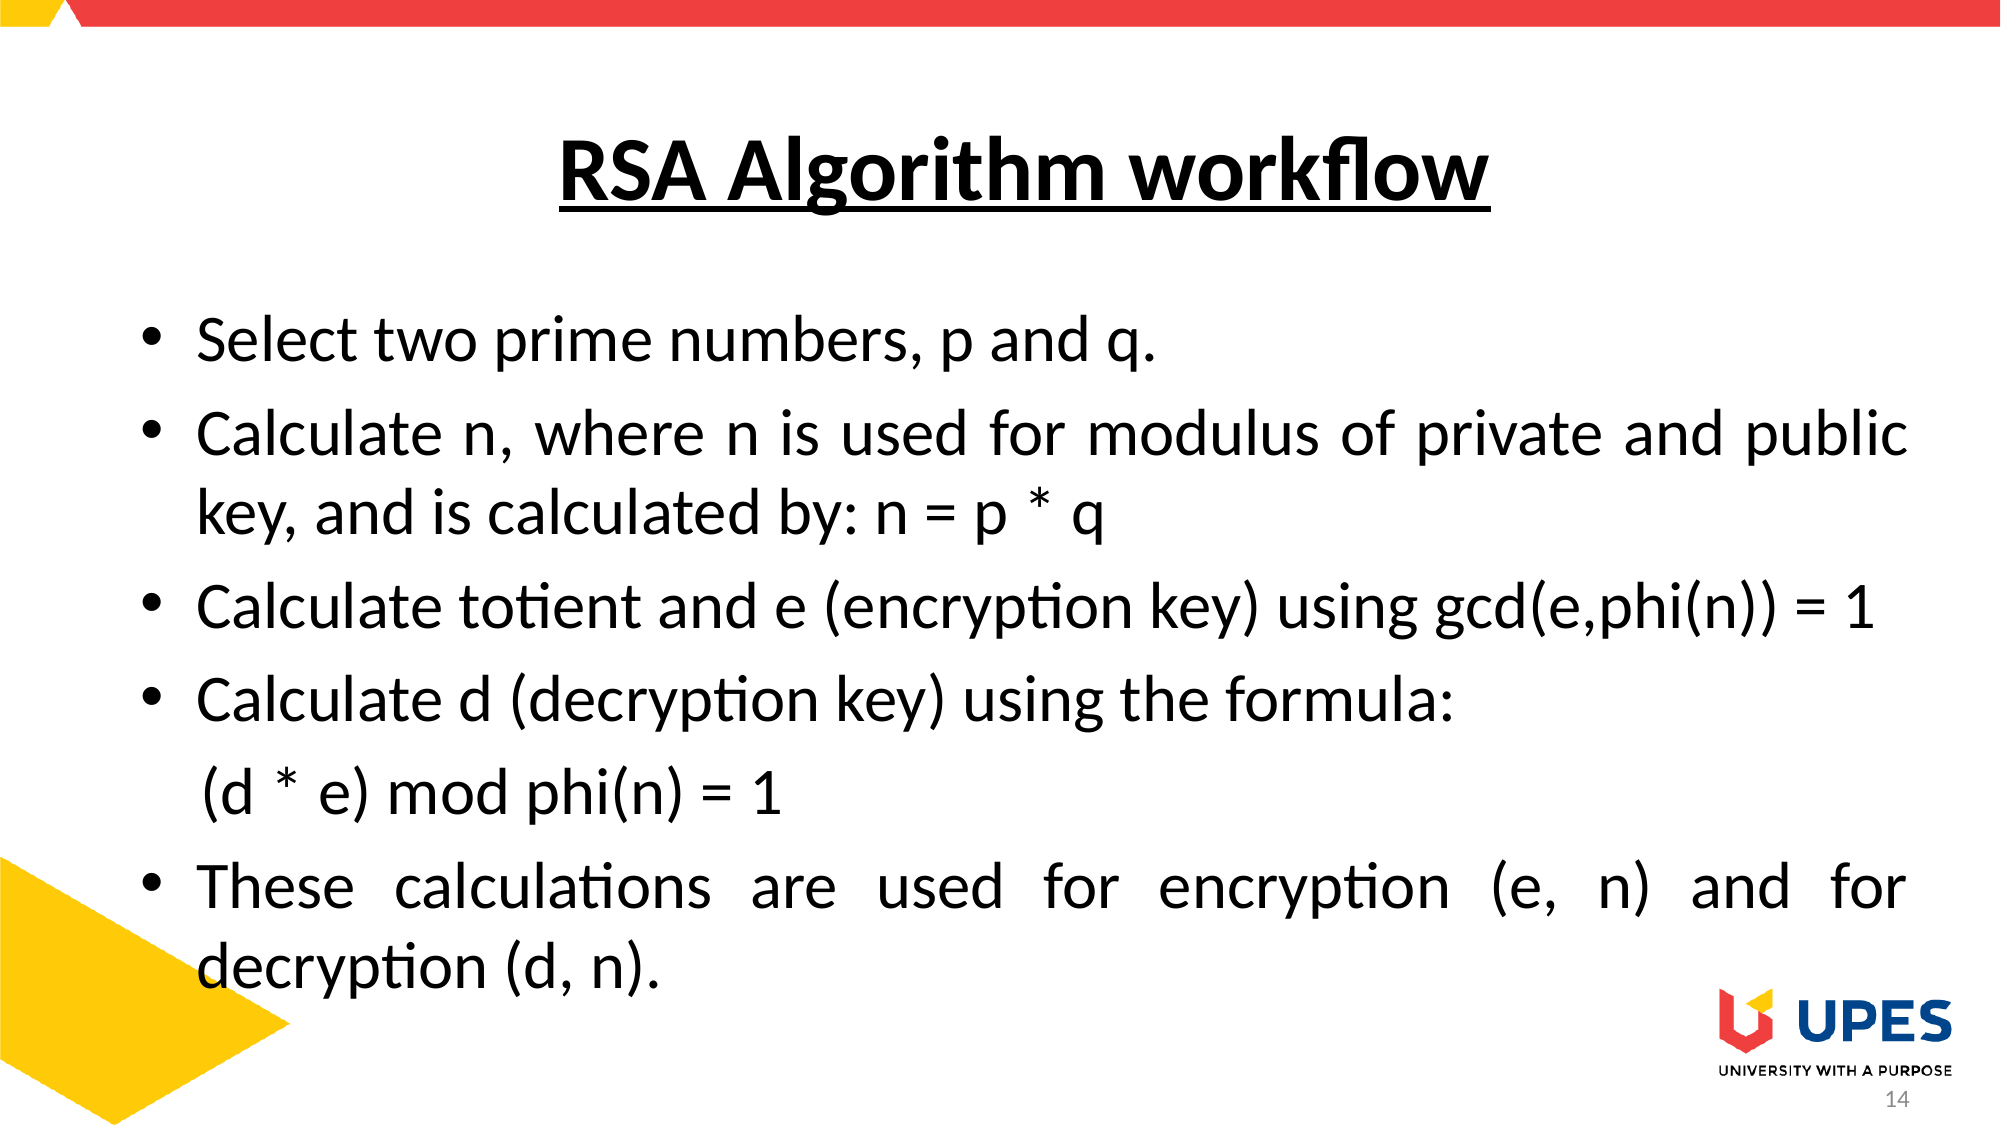

# RSA Algorithm workflow
Select two prime numbers, p and q.
Calculate n, where n is used for modulus of private and public key, and is calculated by: n = p * q
Calculate totient and e (encryption key) using gcd(e,phi(n)) = 1
Calculate d (decryption key) using the formula:
    (d * e) mod phi(n) = 1
These calculations are used for encryption (e, n) and for decryption (d, n).